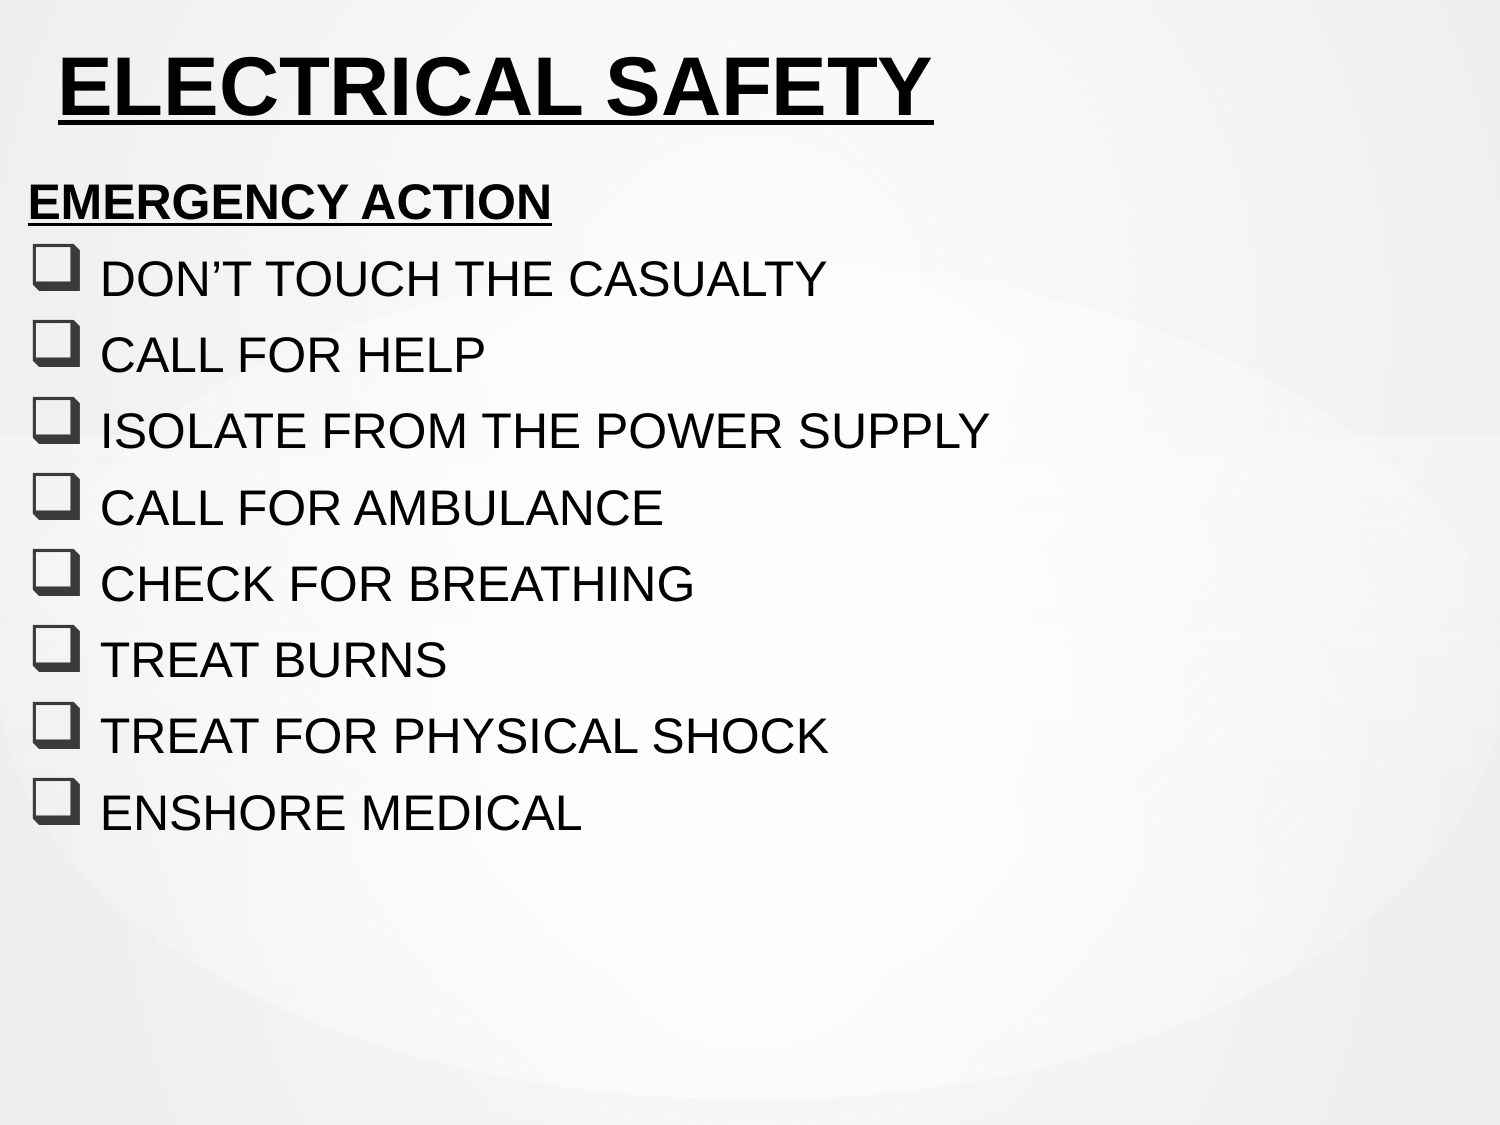

# ELECTRICAL SAFETY
EMERGENCY ACTION
 DON’T TOUCH THE CASUALTY
 CALL FOR HELP
 ISOLATE FROM THE POWER SUPPLY
 CALL FOR AMBULANCE
 CHECK FOR BREATHING
 TREAT BURNS
 TREAT FOR PHYSICAL SHOCK
 ENSHORE MEDICAL